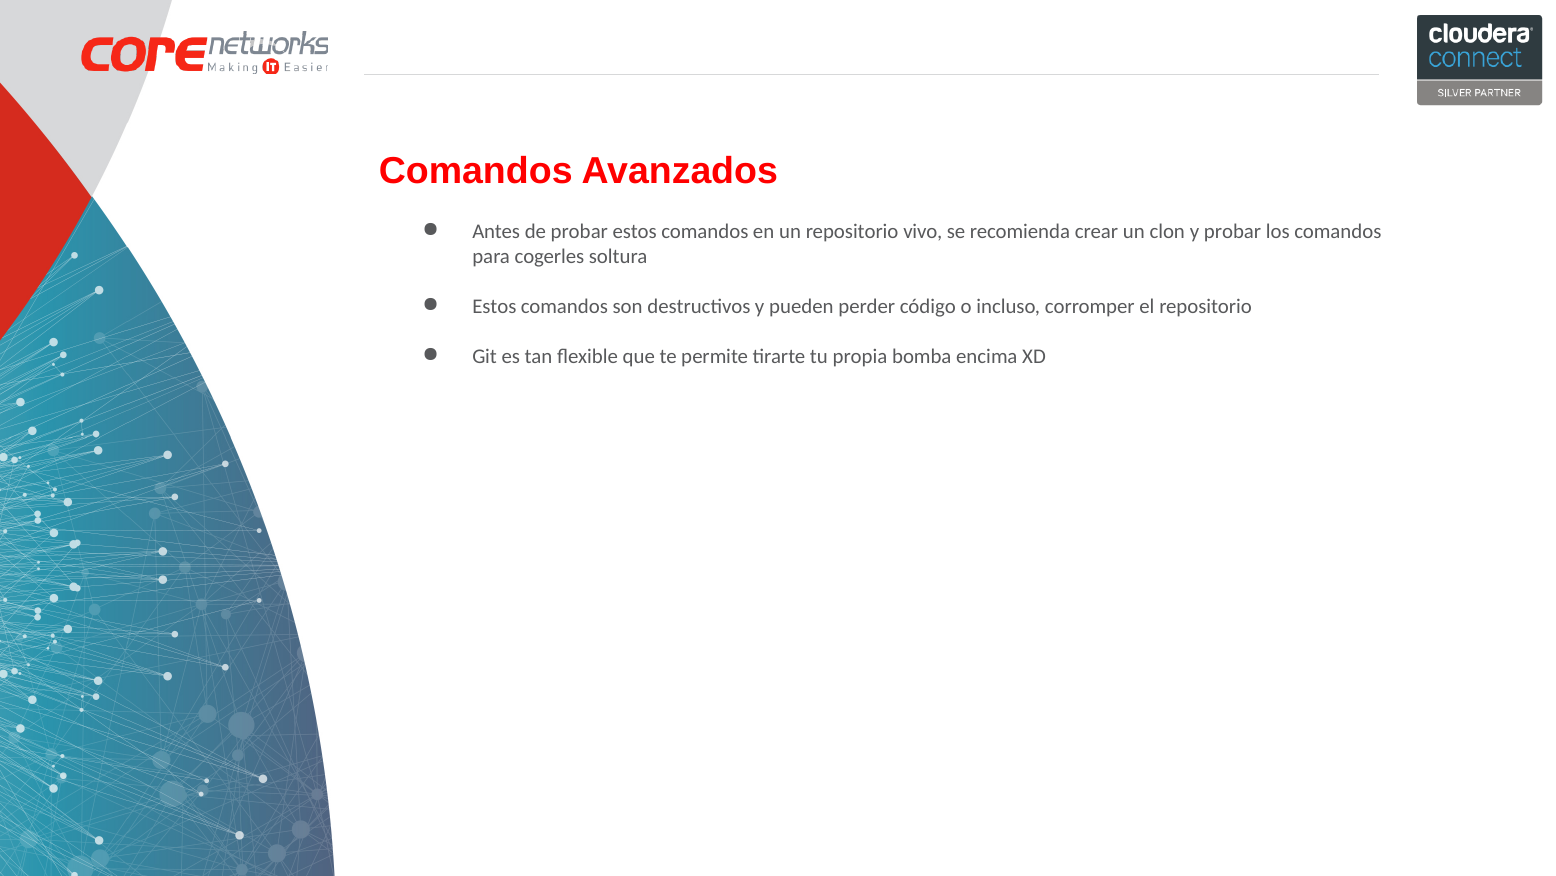

Comandos Avanzados
Antes de probar estos comandos en un repositorio vivo, se recomienda crear un clon y probar los comandos para cogerles soltura
Estos comandos son destructivos y pueden perder código o incluso, corromper el repositorio
Git es tan flexible que te permite tirarte tu propia bomba encima XD